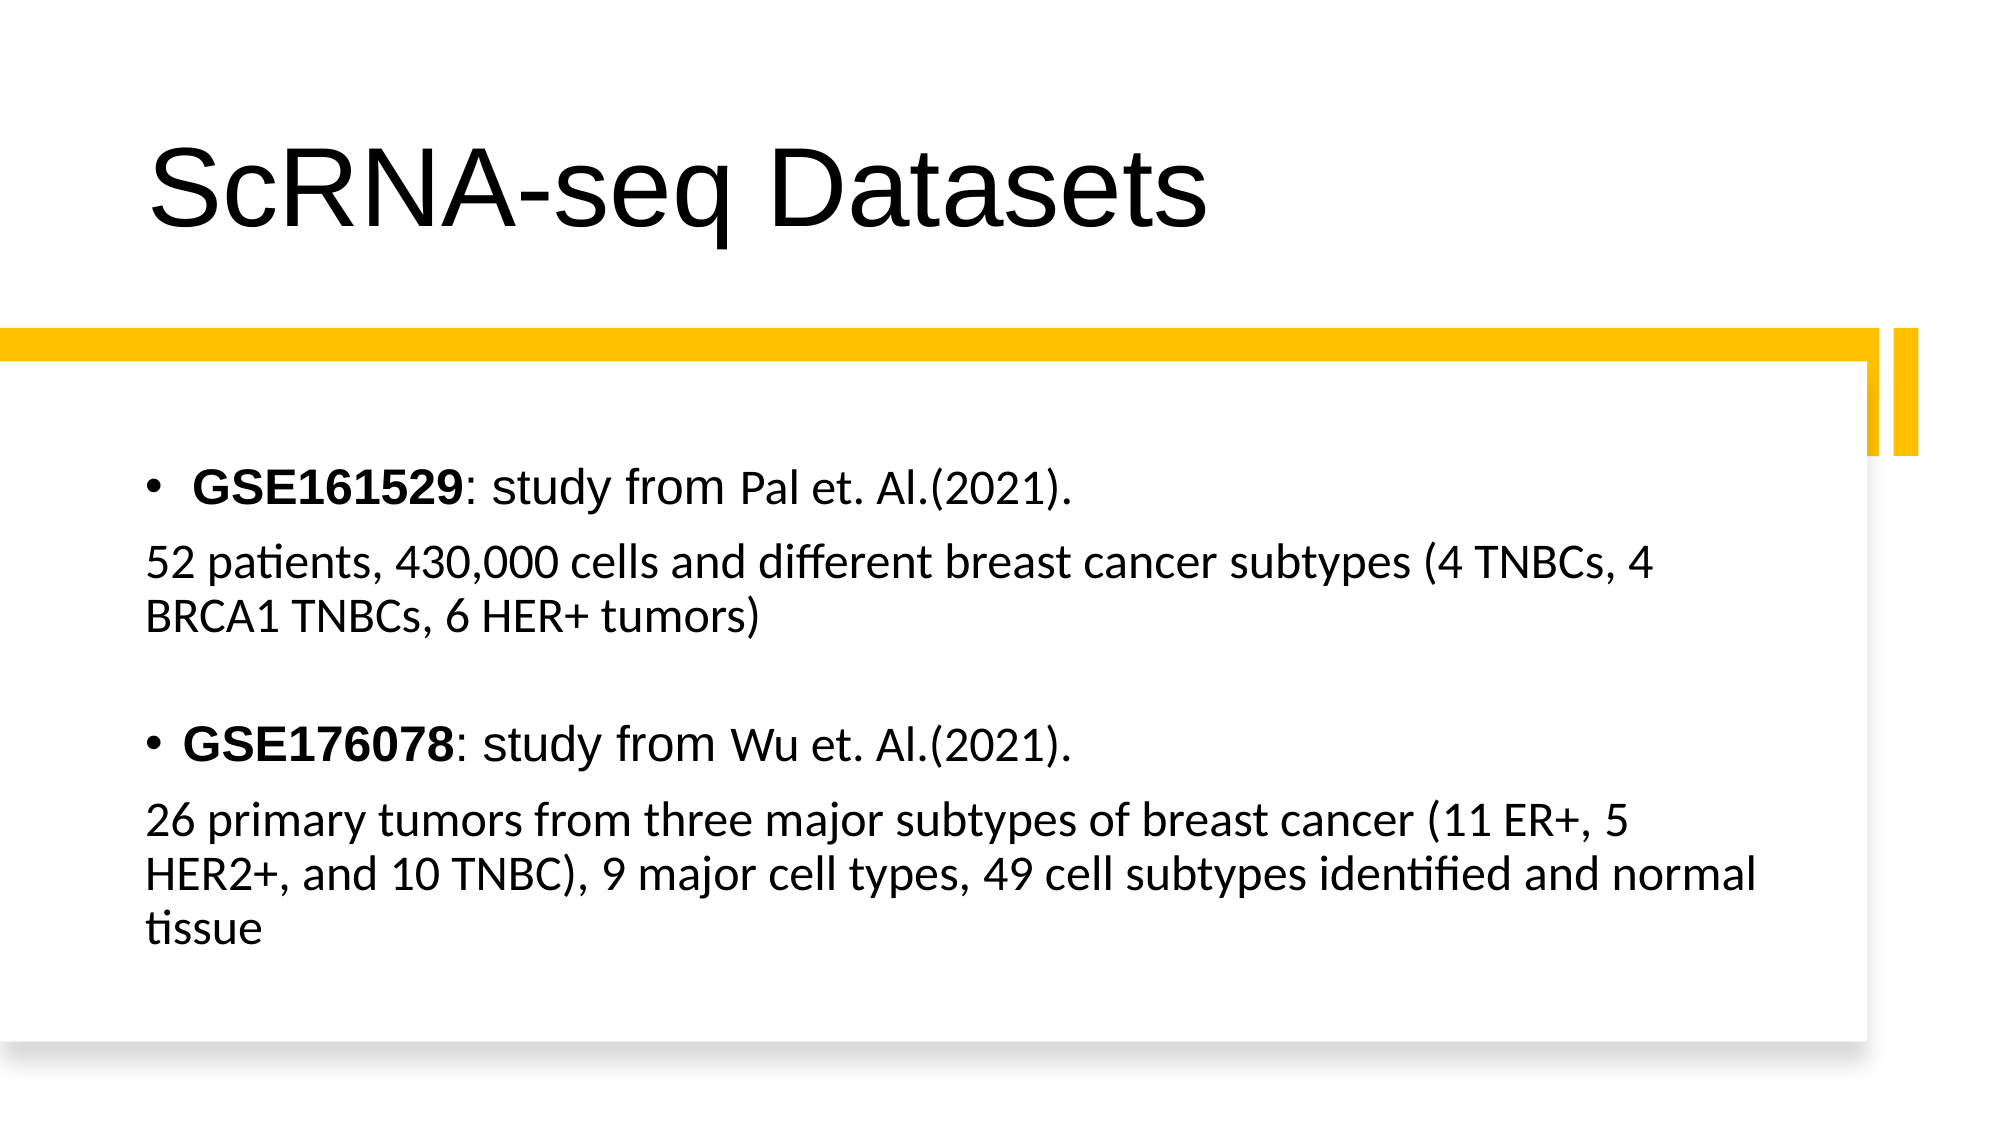

# ScRNA-seq Datasets

GSE161529: study from Pal et. Al.(2021).
52 patients, 430,000 cells and different breast cancer subtypes (4 TNBCs, 4 BRCA1 TNBCs, 6 HER+ tumors)

GSE176078: study from Wu et. Al.(2021).
26 primary tumors from three major subtypes of breast cancer (11 ER+, 5 HER2+, and 10 TNBC), 9 major cell types, 49 cell subtypes identified and normal tissue